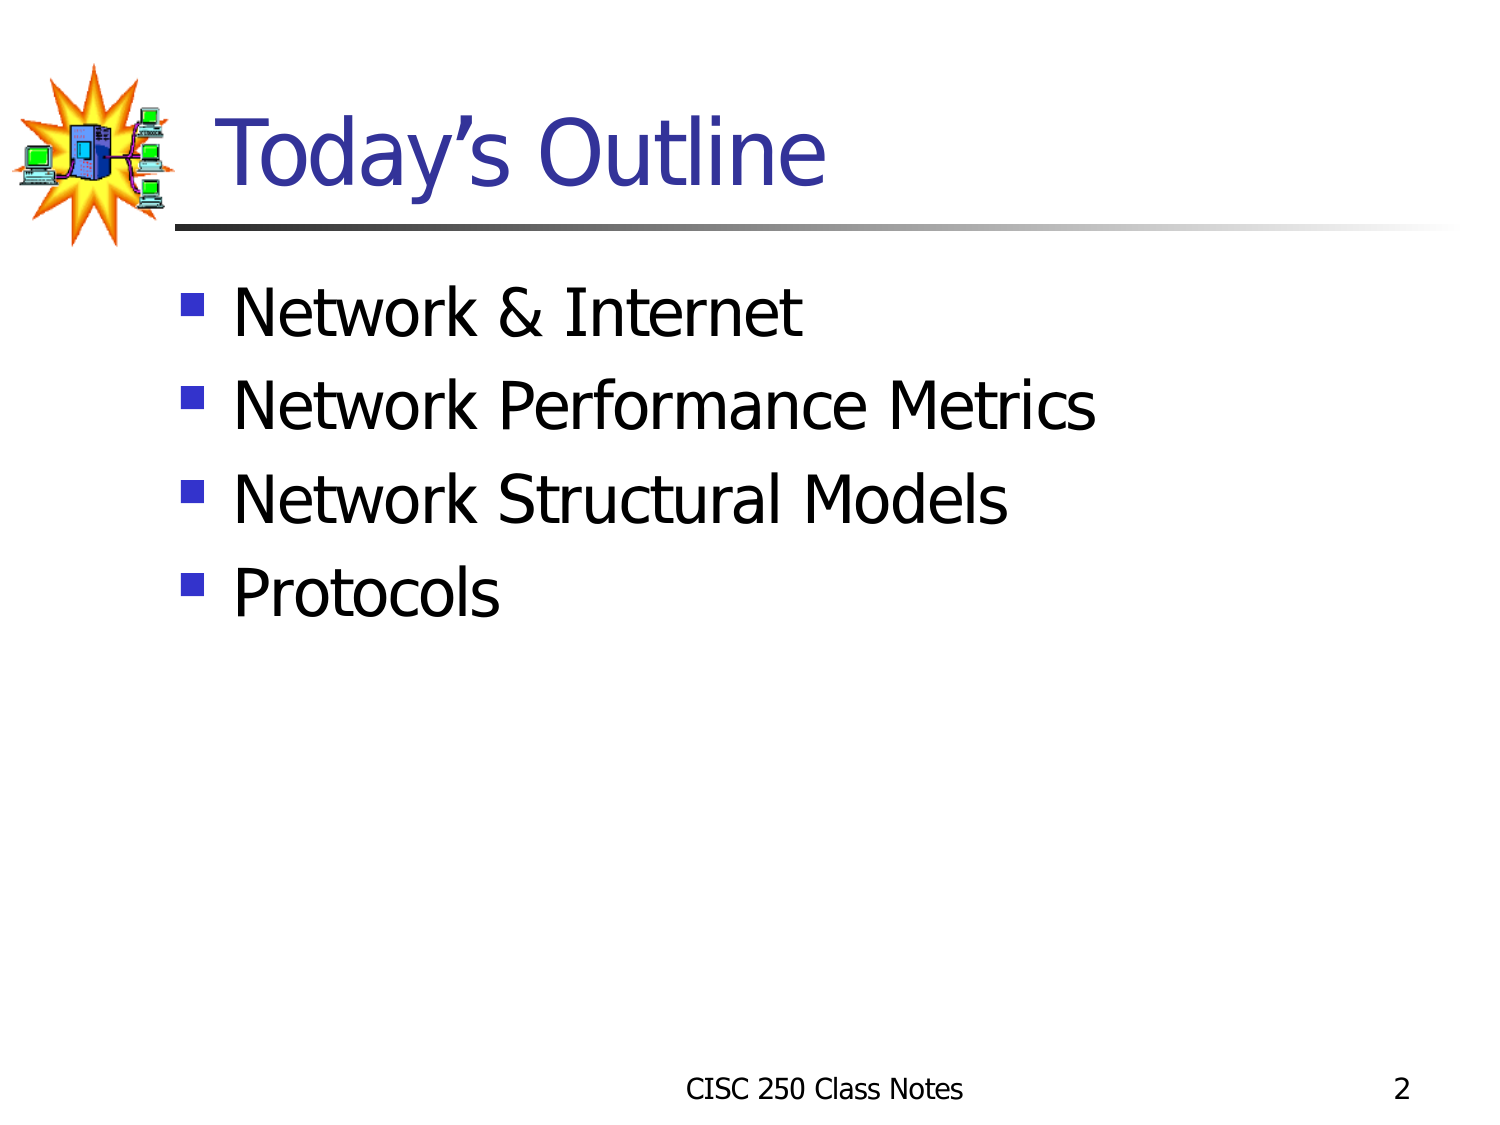

# Today’s Outline
Network & Internet
Network Performance Metrics
Network Structural Models
Protocols

CISC 250 Class Notes
2